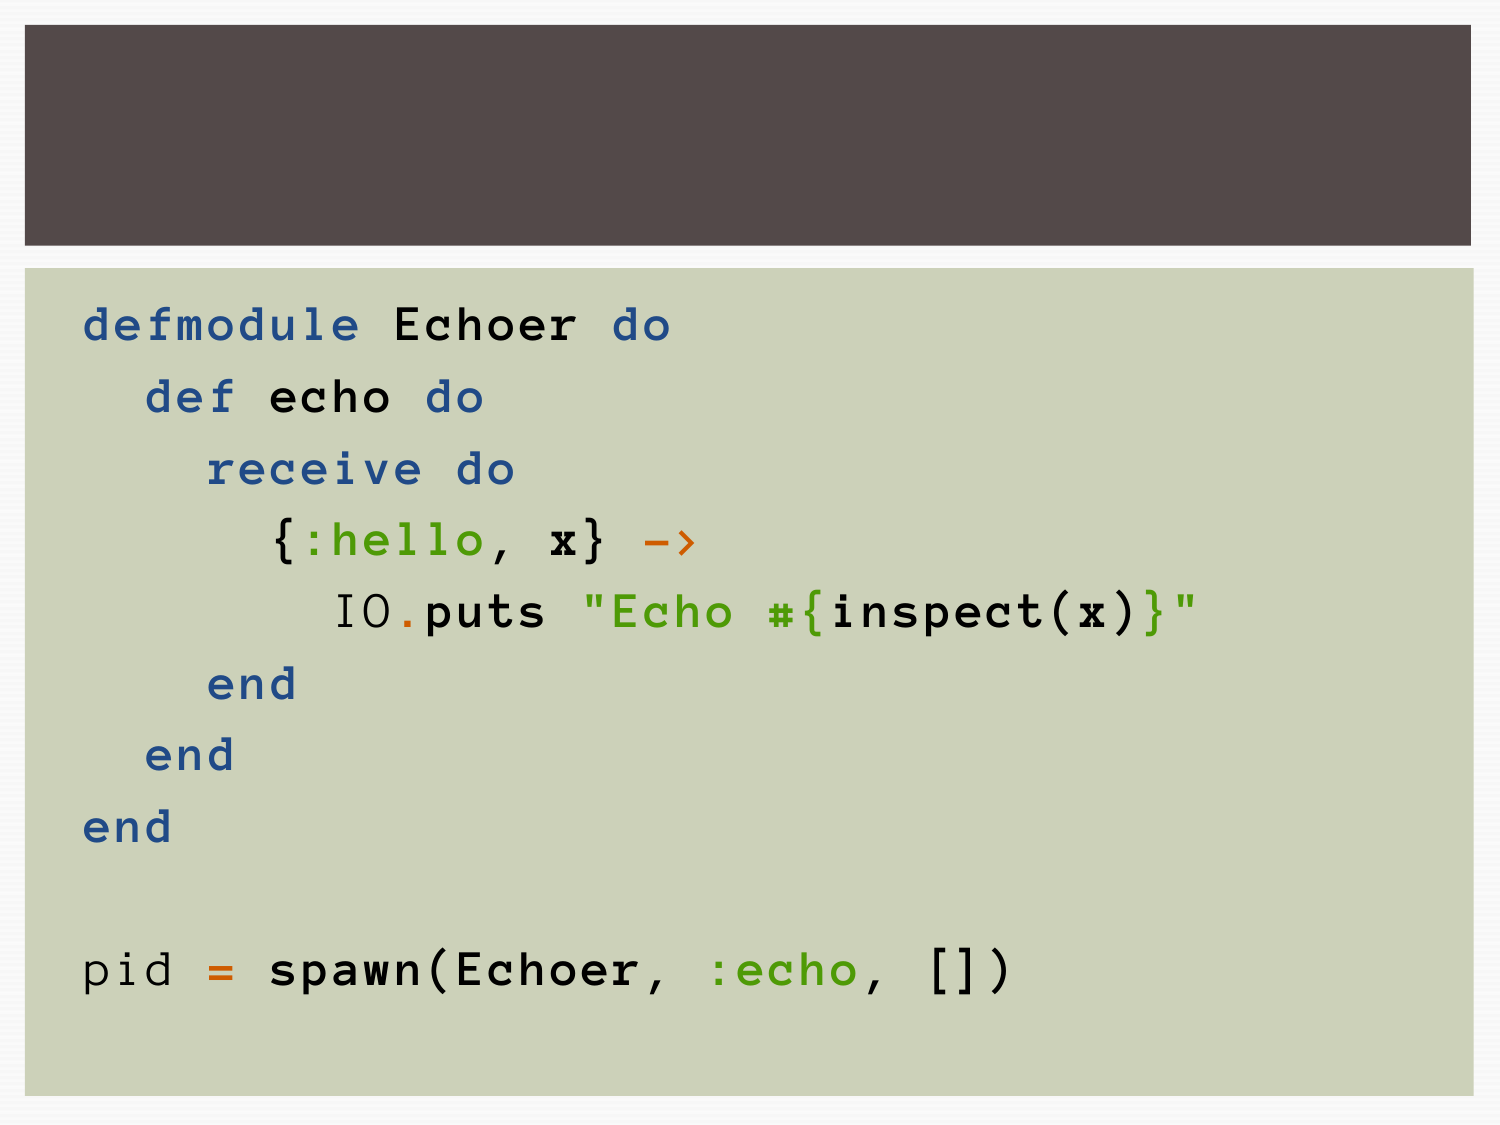

#
defmodule Echoer do
  def echo do
    receive do
      {:hello, x} ->
        IO.puts "Echo #{inspect(x)}"
    end
  end
end

pid = spawn(Echoer, :echo, [])